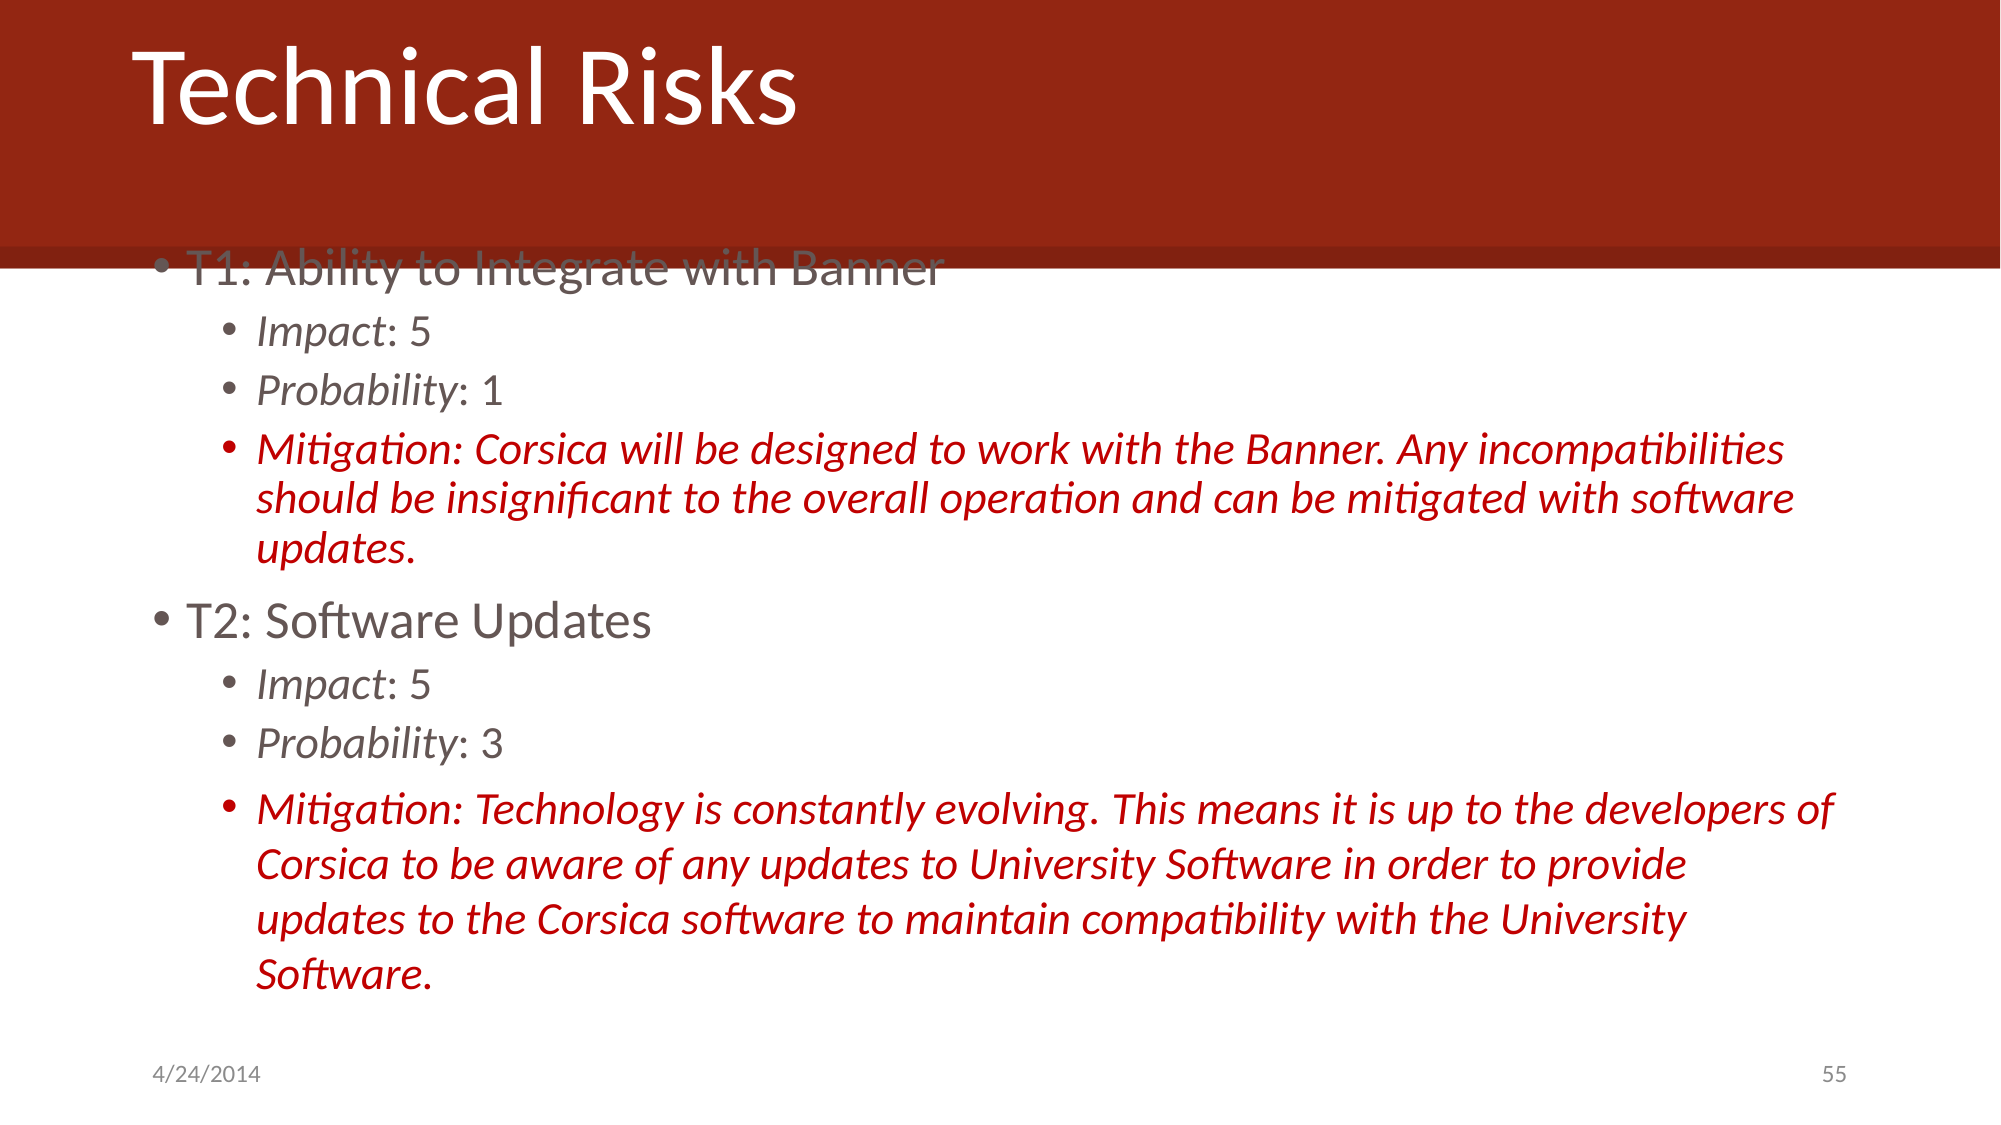

# Technical Risks
T1: Ability to Integrate with Banner
Impact: 5
Probability: 1
Mitigation: Corsica will be designed to work with the Banner. Any incompatibilities should be insignificant to the overall operation and can be mitigated with software updates.
T2: Software Updates
Impact: 5
Probability: 3
Mitigation: Technology is constantly evolving. This means it is up to the developers of Corsica to be aware of any updates to University Software in order to provide updates to the Corsica software to maintain compatibility with the University Software.
4/24/2014
55